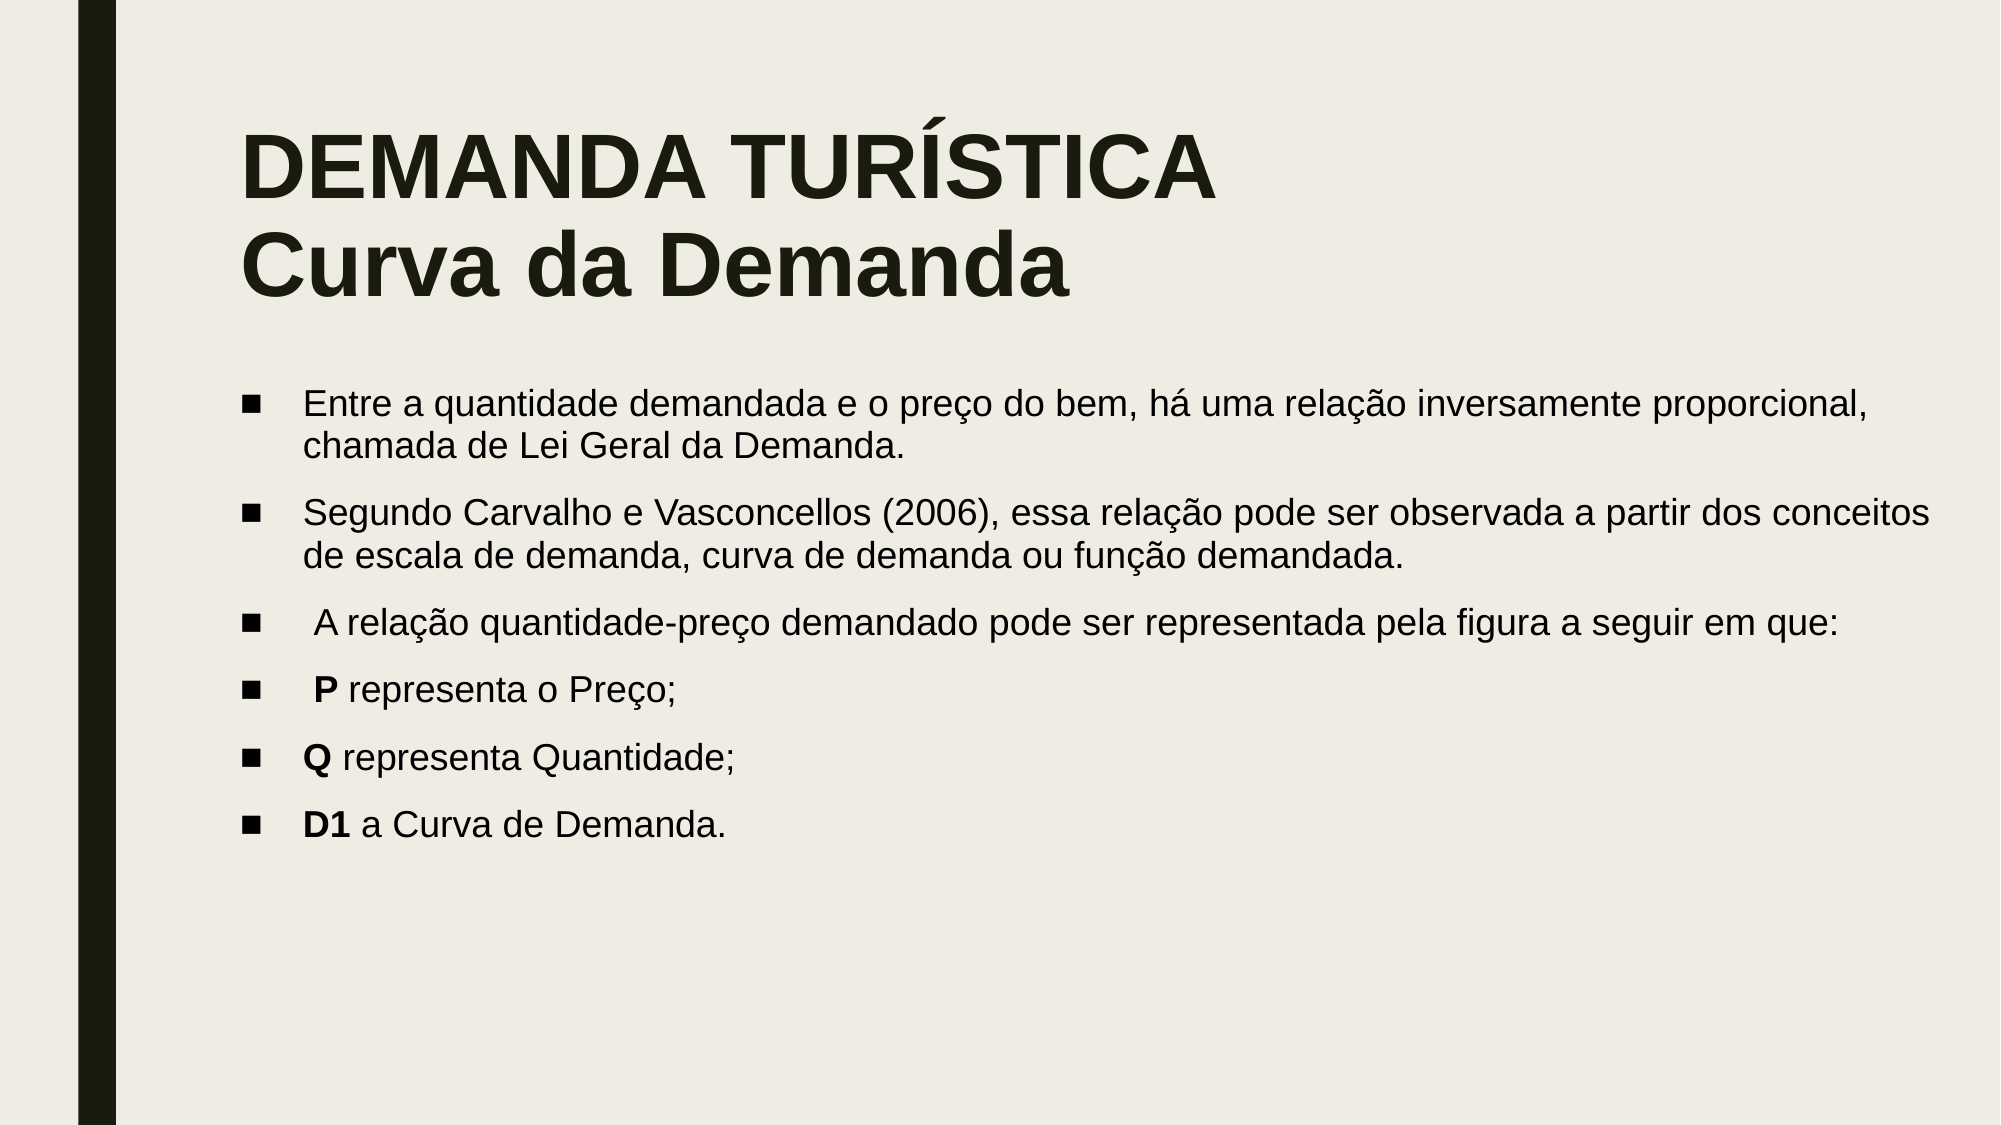

# DEMANDA TURÍSTICA Curva da Demanda
Entre a quantidade demandada e o preço do bem, há uma relação inversamente proporcional, chamada de Lei Geral da Demanda.
Segundo Carvalho e Vasconcellos (2006), essa relação pode ser observada a partir dos conceitos de escala de demanda, curva de demanda ou função demandada.
 A relação quantidade-preço demandado pode ser representada pela figura a seguir em que:
 P representa o Preço;
Q representa Quantidade;
D1 a Curva de Demanda.